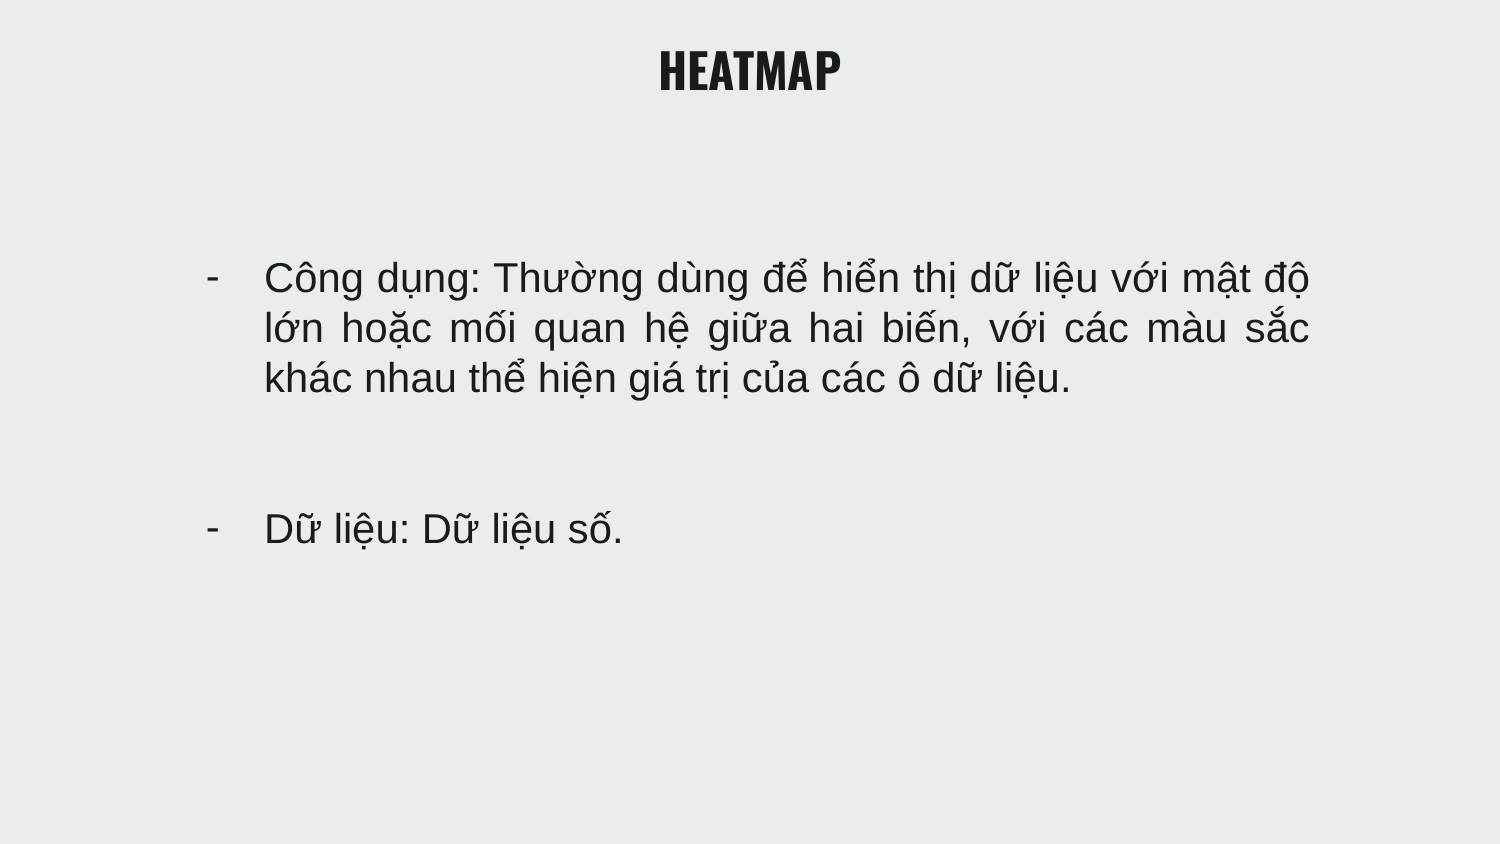

HEATMAP
Công dụng: Thường dùng để hiển thị dữ liệu với mật độ lớn hoặc mối quan hệ giữa hai biến, với các màu sắc khác nhau thể hiện giá trị của các ô dữ liệu.
Dữ liệu: Dữ liệu số.